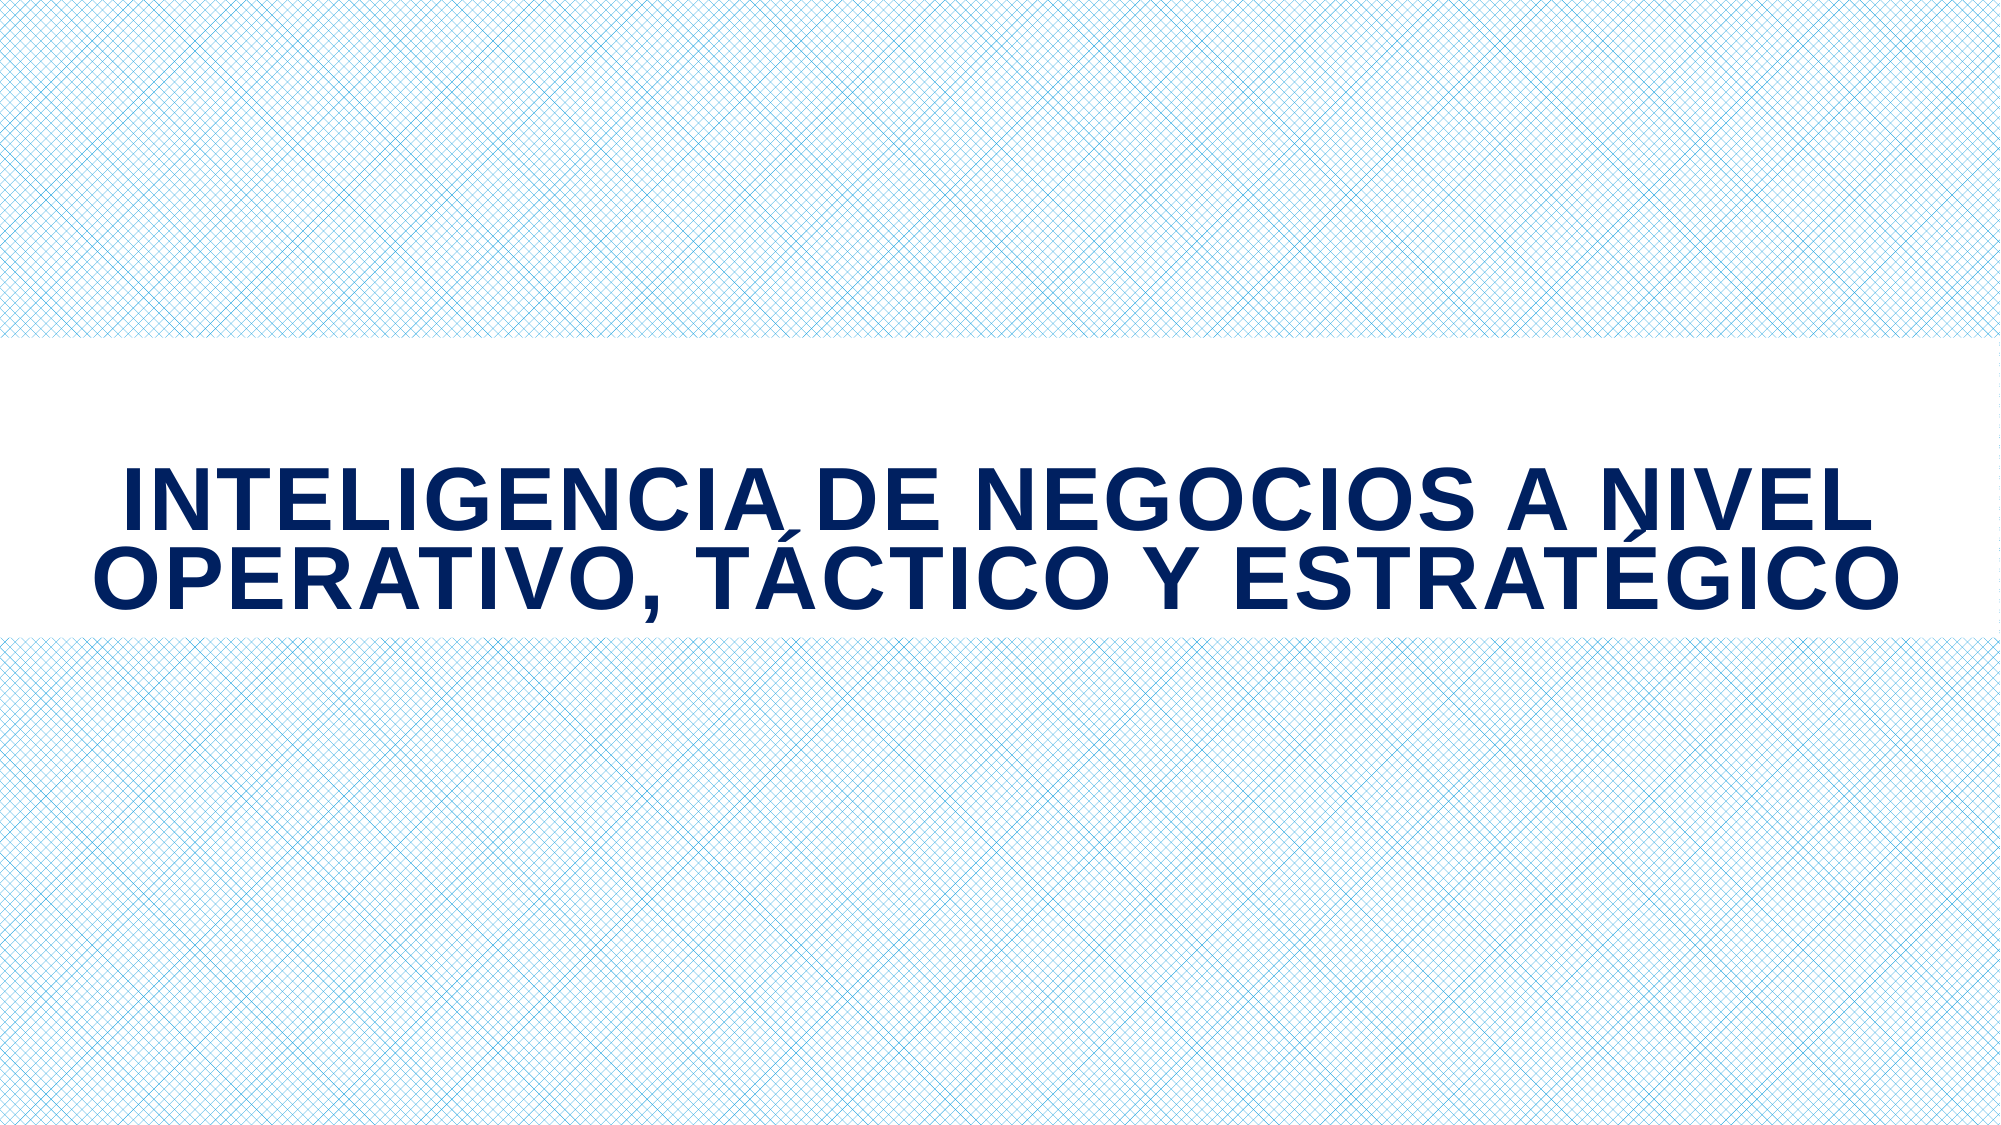

# INTELIGENCIA DE NEGOCIOS A NIVEL OPERATIVO, TÁCTICO Y ESTRATÉGICO